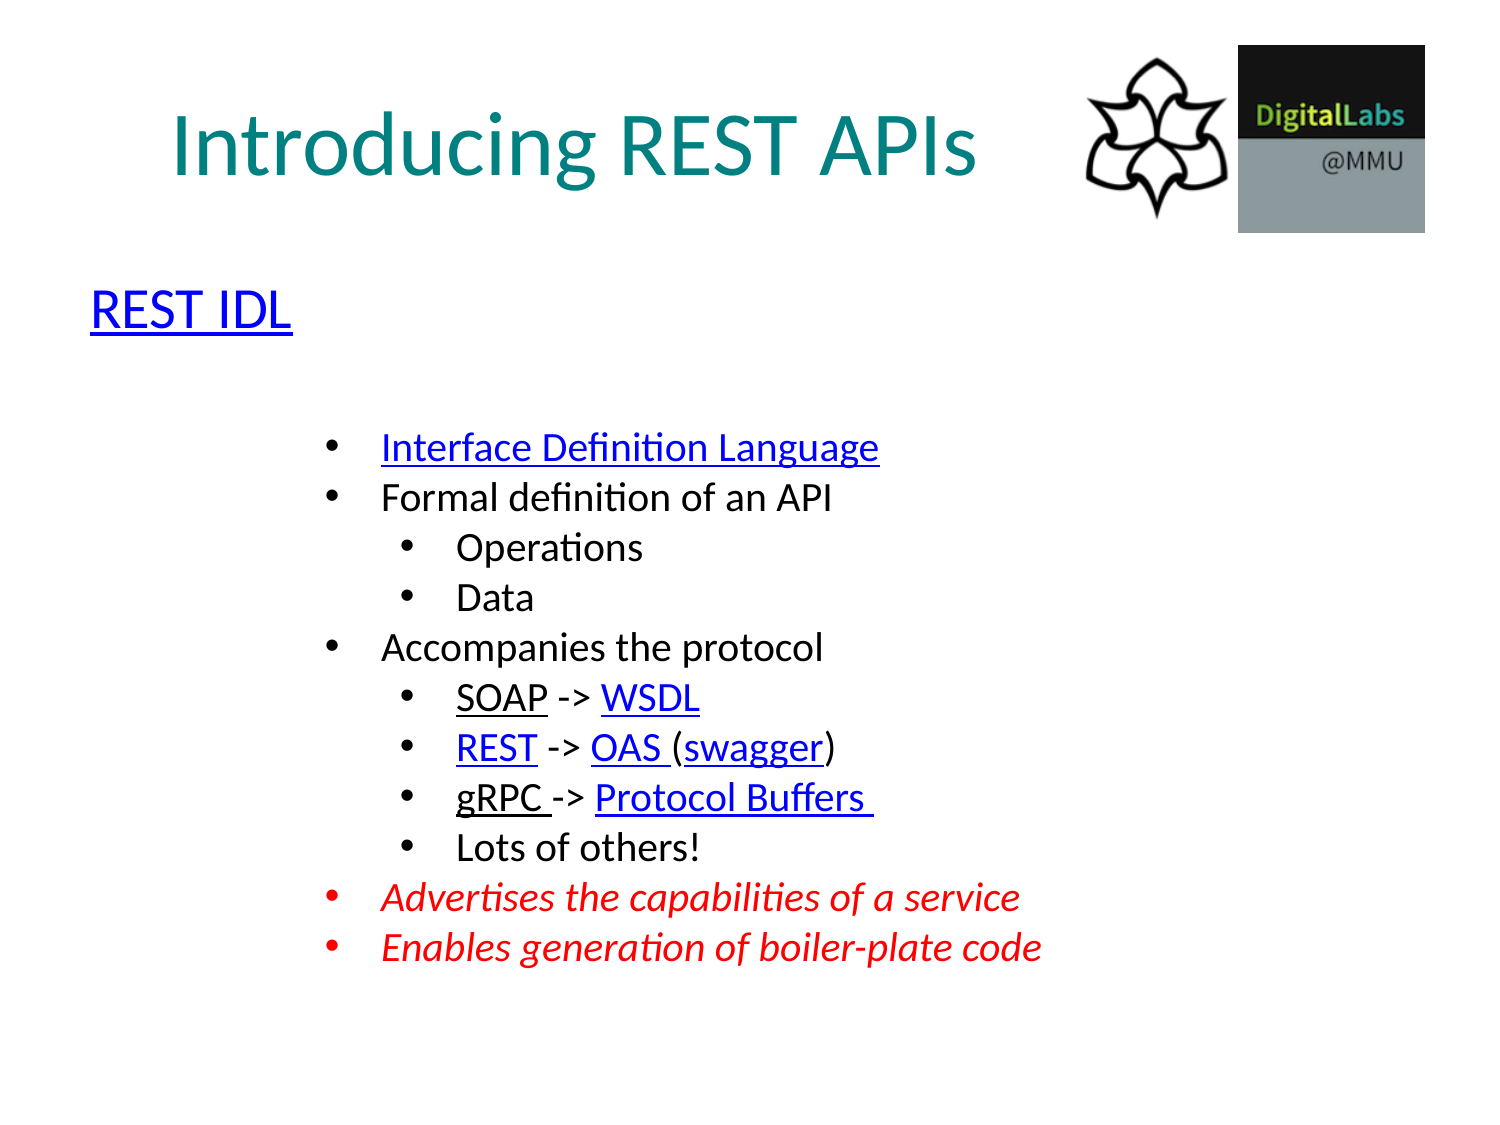

# Introducing REST APIs
REST IDL
Interface Definition Language
Formal definition of an API
Operations
Data
Accompanies the protocol
SOAP -> WSDL
REST -> OAS (swagger)
gRPC -> Protocol Buffers
Lots of others!
Advertises the capabilities of a service
Enables generation of boiler-plate code